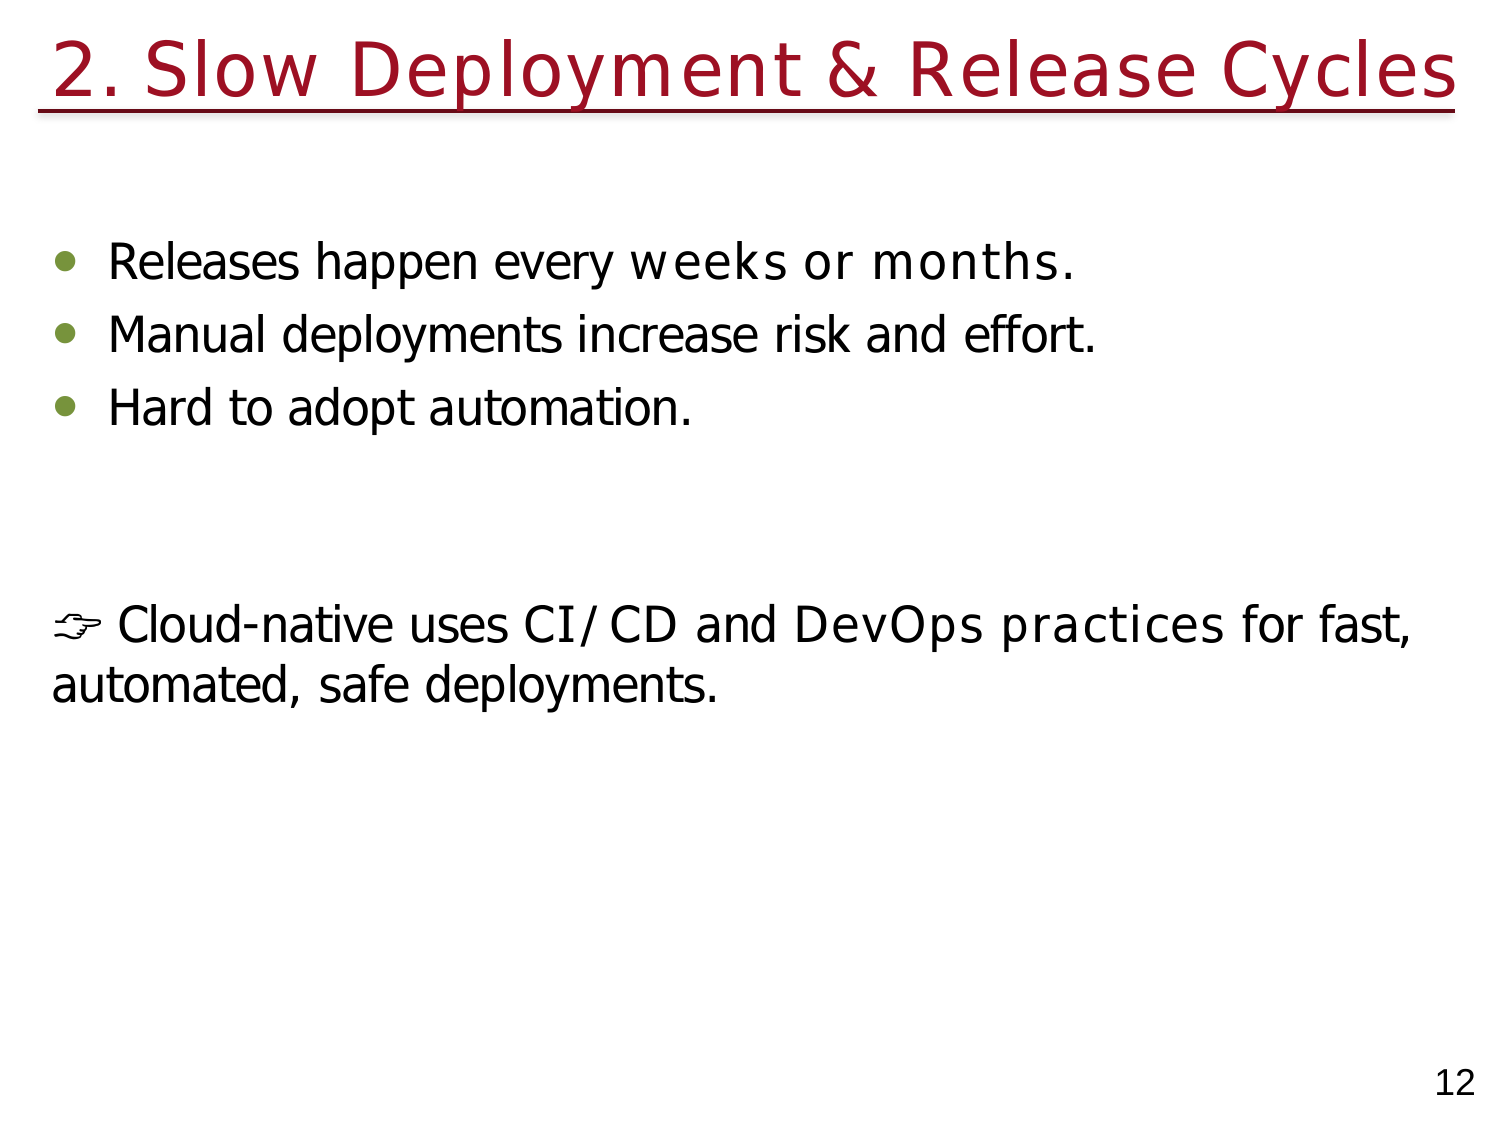

# 2. Slow Deployment & Release Cycles
Releases happen every weeks or months.
Manual deployments increase risk and effort.
Hard to adopt automation.

👉 Cloud-native uses CI/CD and DevOps practices for fast, automated, safe deployments.

12